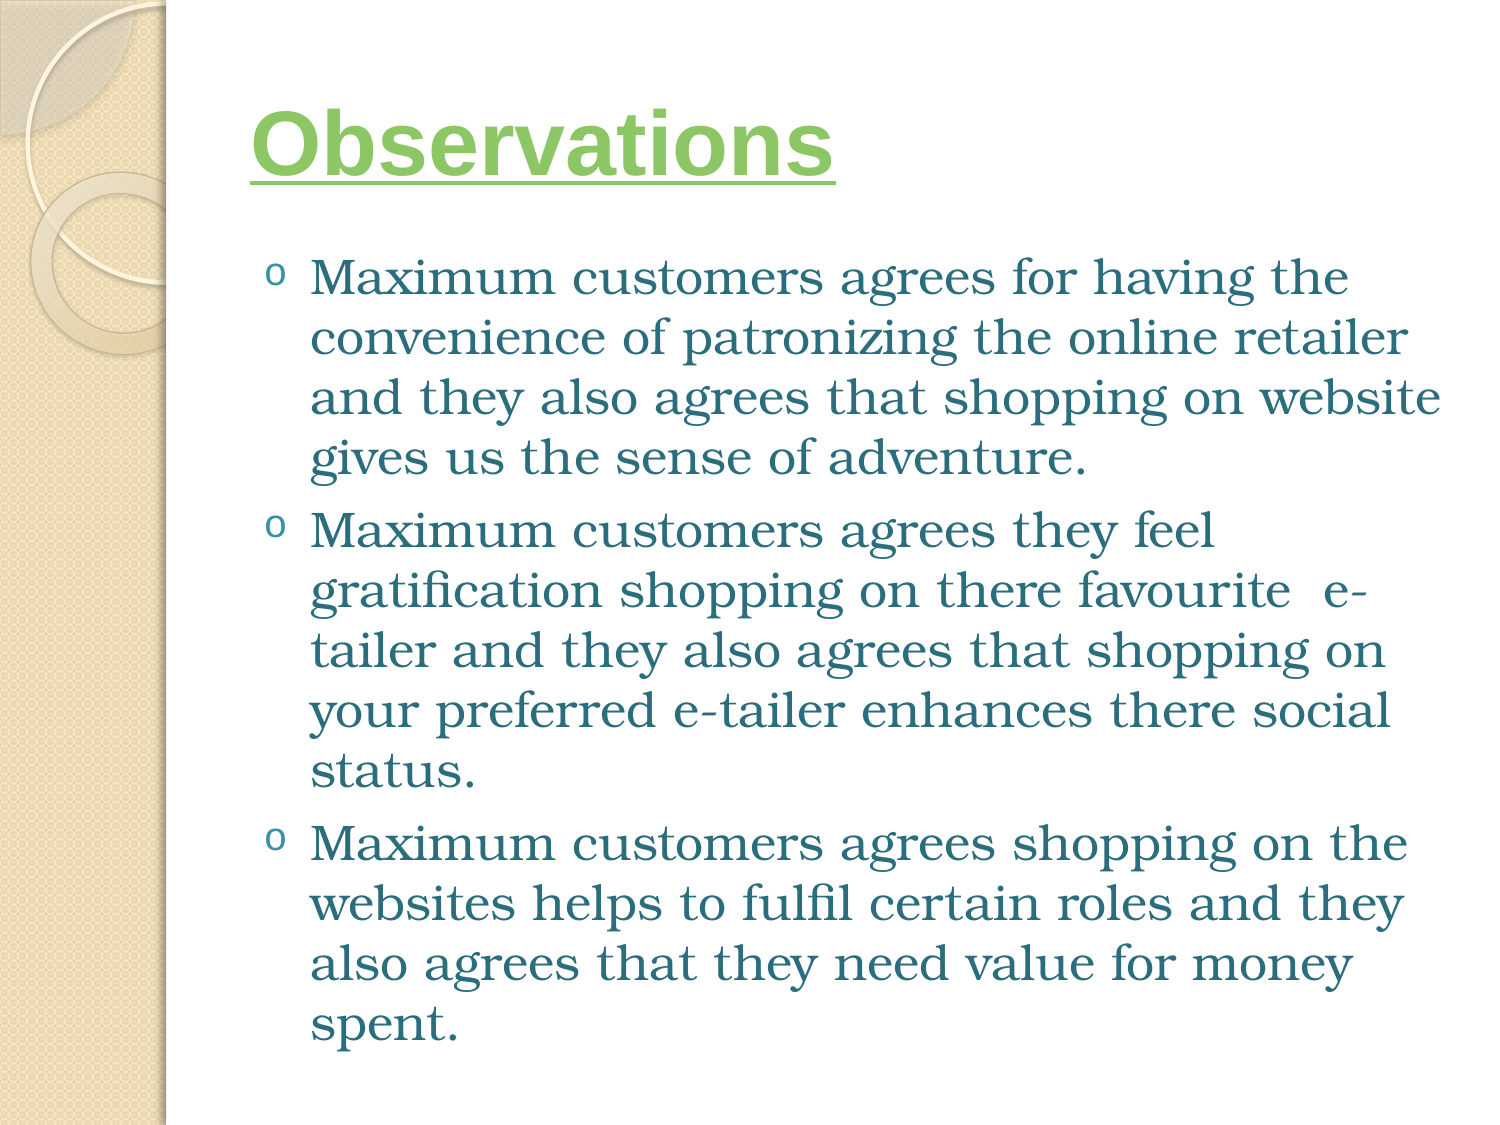

# Observations
Maximum customers agrees for having the convenience of patronizing the online retailer and they also agrees that shopping on website gives us the sense of adventure.
Maximum customers agrees they feel gratification shopping on there favourite  e-tailer and they also agrees that shopping on your preferred e-tailer enhances there social status.
Maximum customers agrees shopping on the websites helps to fulfil certain roles and they also agrees that they need value for money spent.